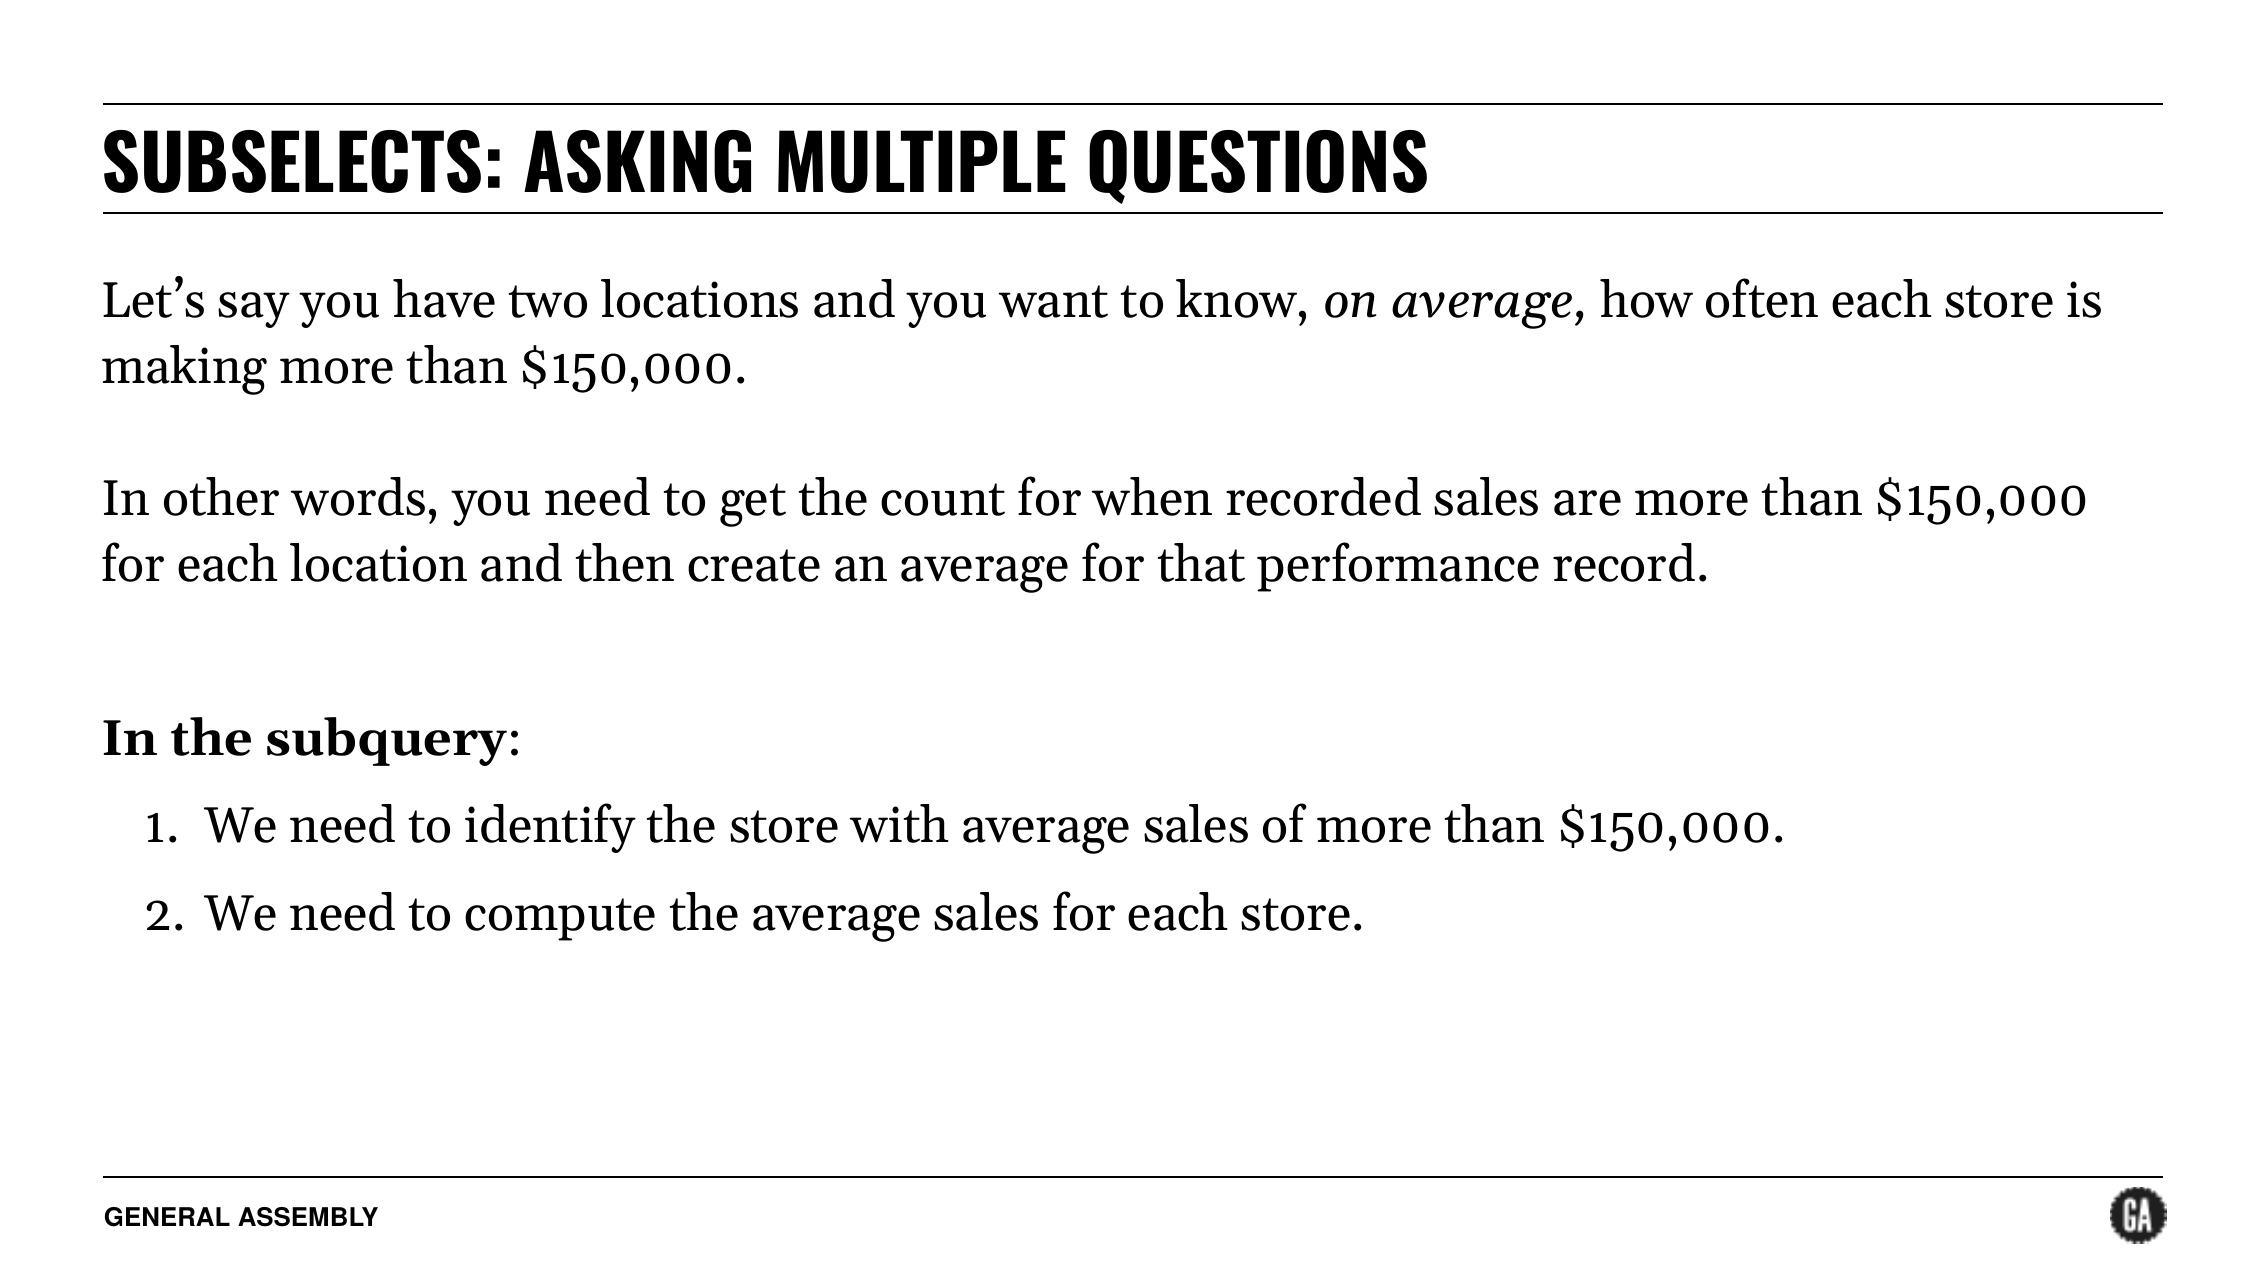

# SUBSELECTS: ASKING MULTIPLE QUESTIONS
Let’s say you have two locations and you want to know, on average, how often each store is making more than $150,000.

In other words, you need to get the count for when recorded sales are more than $150,000 for each location and then create an average for that performance record.

In the subquery:
We need to identify the store with average sales of more than $150,000.
We need to compute the average sales for each store.